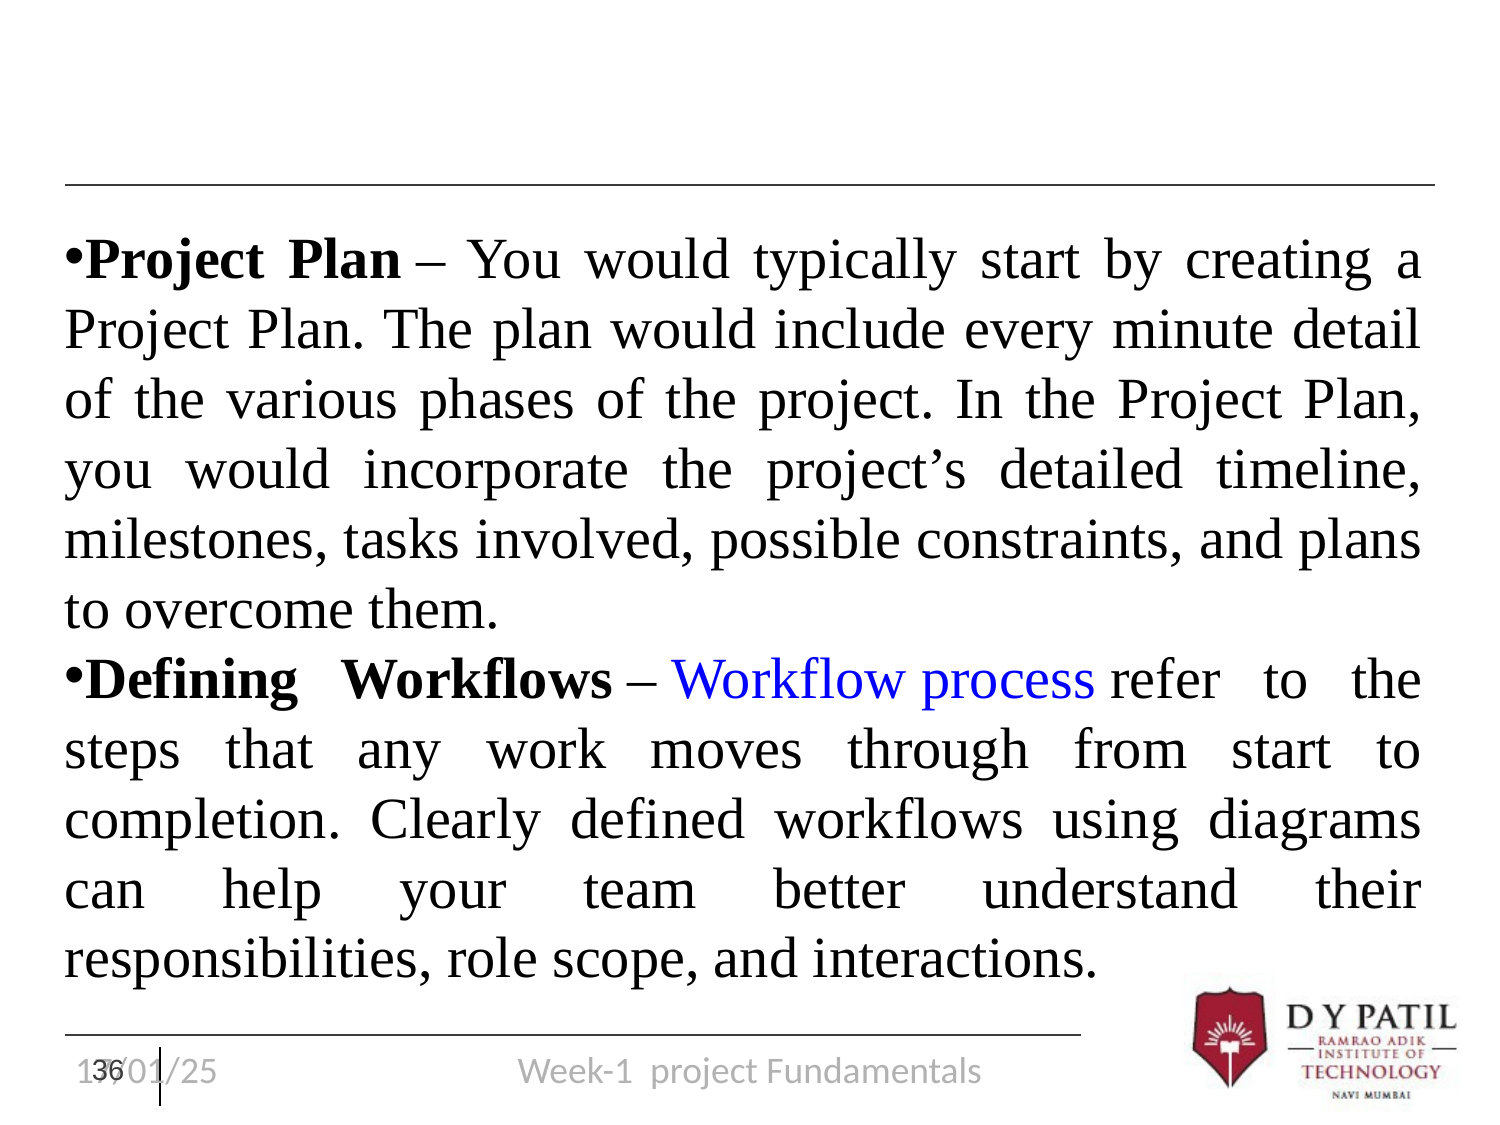

#
Project Plan – You would typically start by creating a Project Plan. The plan would include every minute detail of the various phases of the project. In the Project Plan, you would incorporate the project’s detailed timeline, milestones, tasks involved, possible constraints, and plans to overcome them.
Defining Workflows – Workflow process refer to the steps that any work moves through from start to completion. Clearly defined workflows using diagrams can help your team better understand their responsibilities, role scope, and interactions.
17/01/25
Week-1  project Fundamentals
36